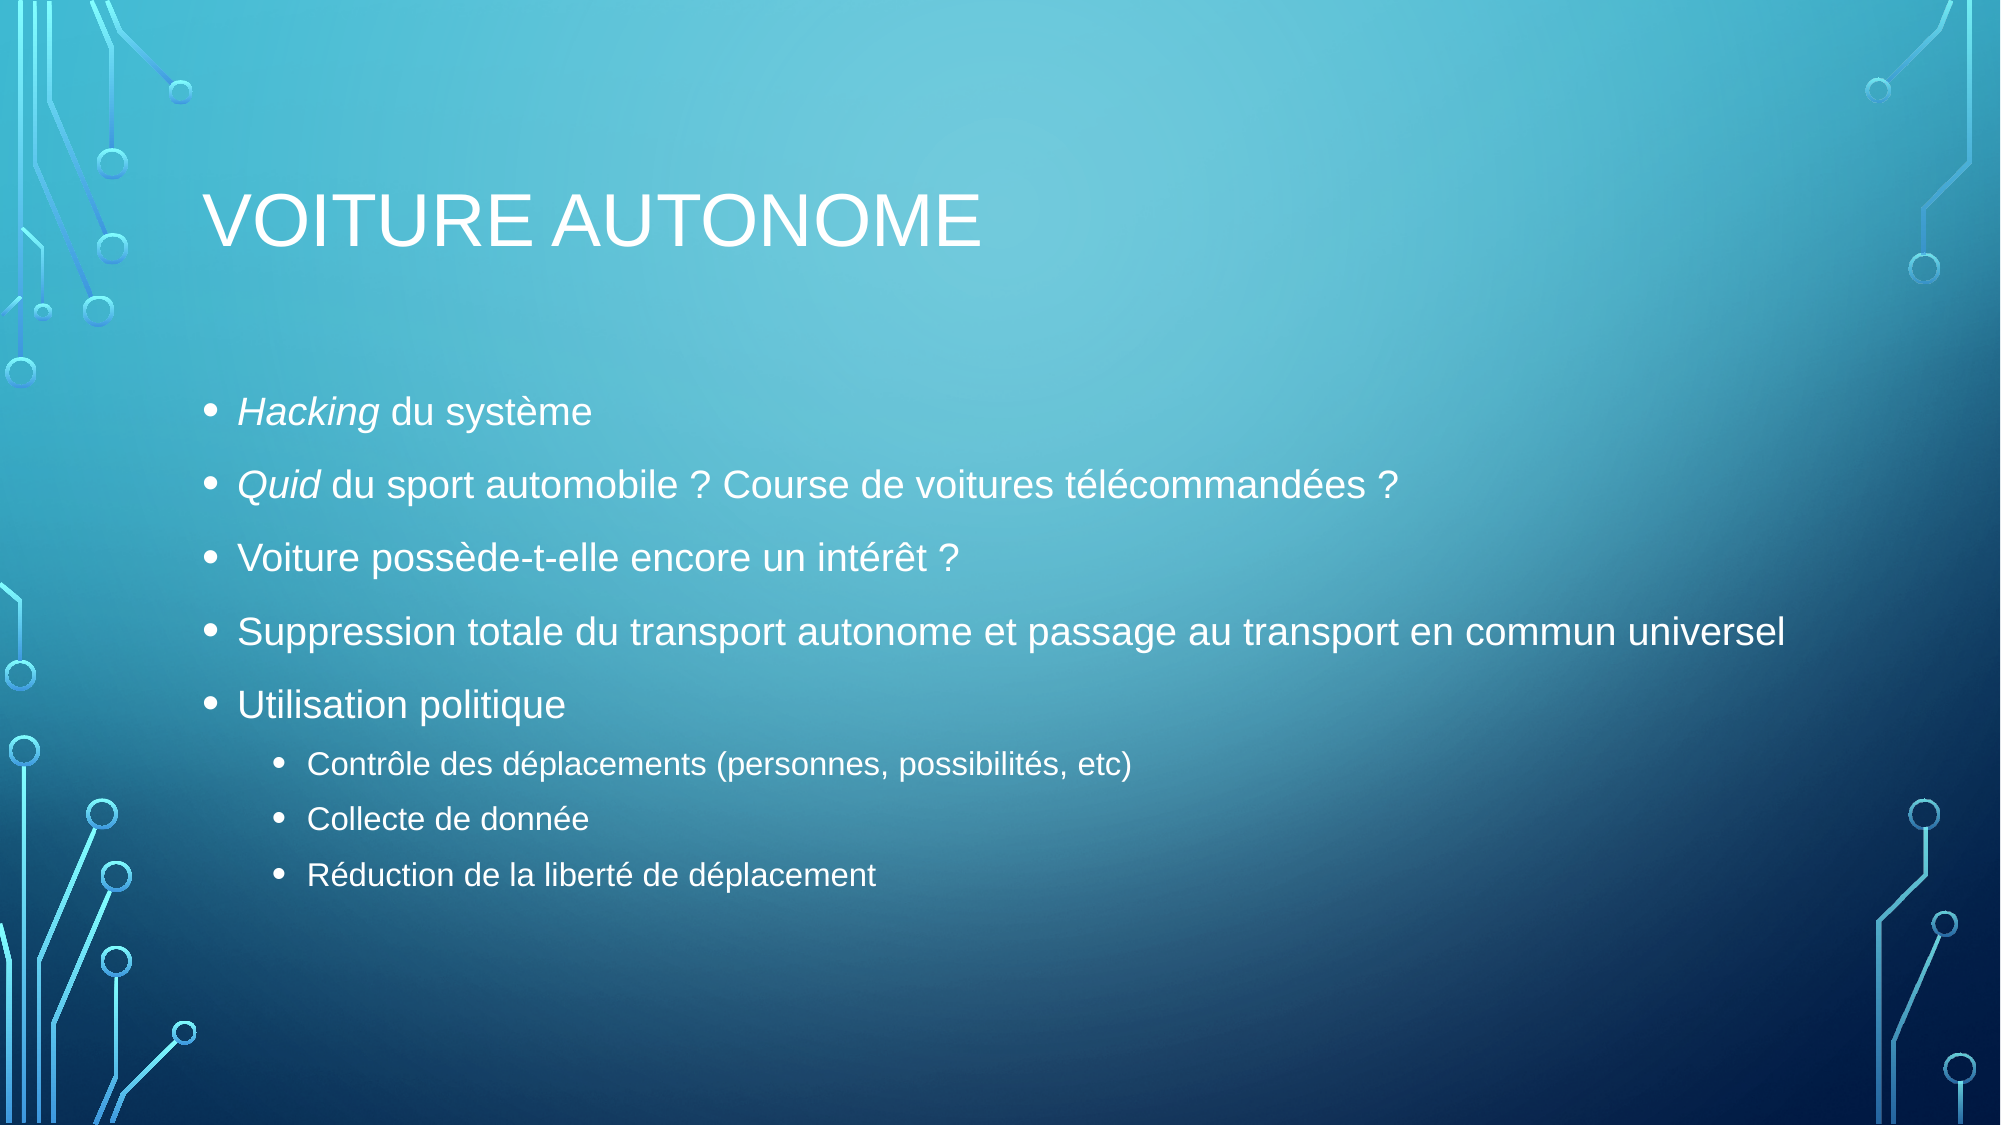

# Voiture autonome
Hacking du système
Quid du sport automobile ? Course de voitures télécommandées ?
Voiture possède-t-elle encore un intérêt ?
Suppression totale du transport autonome et passage au transport en commun universel
Utilisation politique
Contrôle des déplacements (personnes, possibilités, etc)
Collecte de donnée
Réduction de la liberté de déplacement